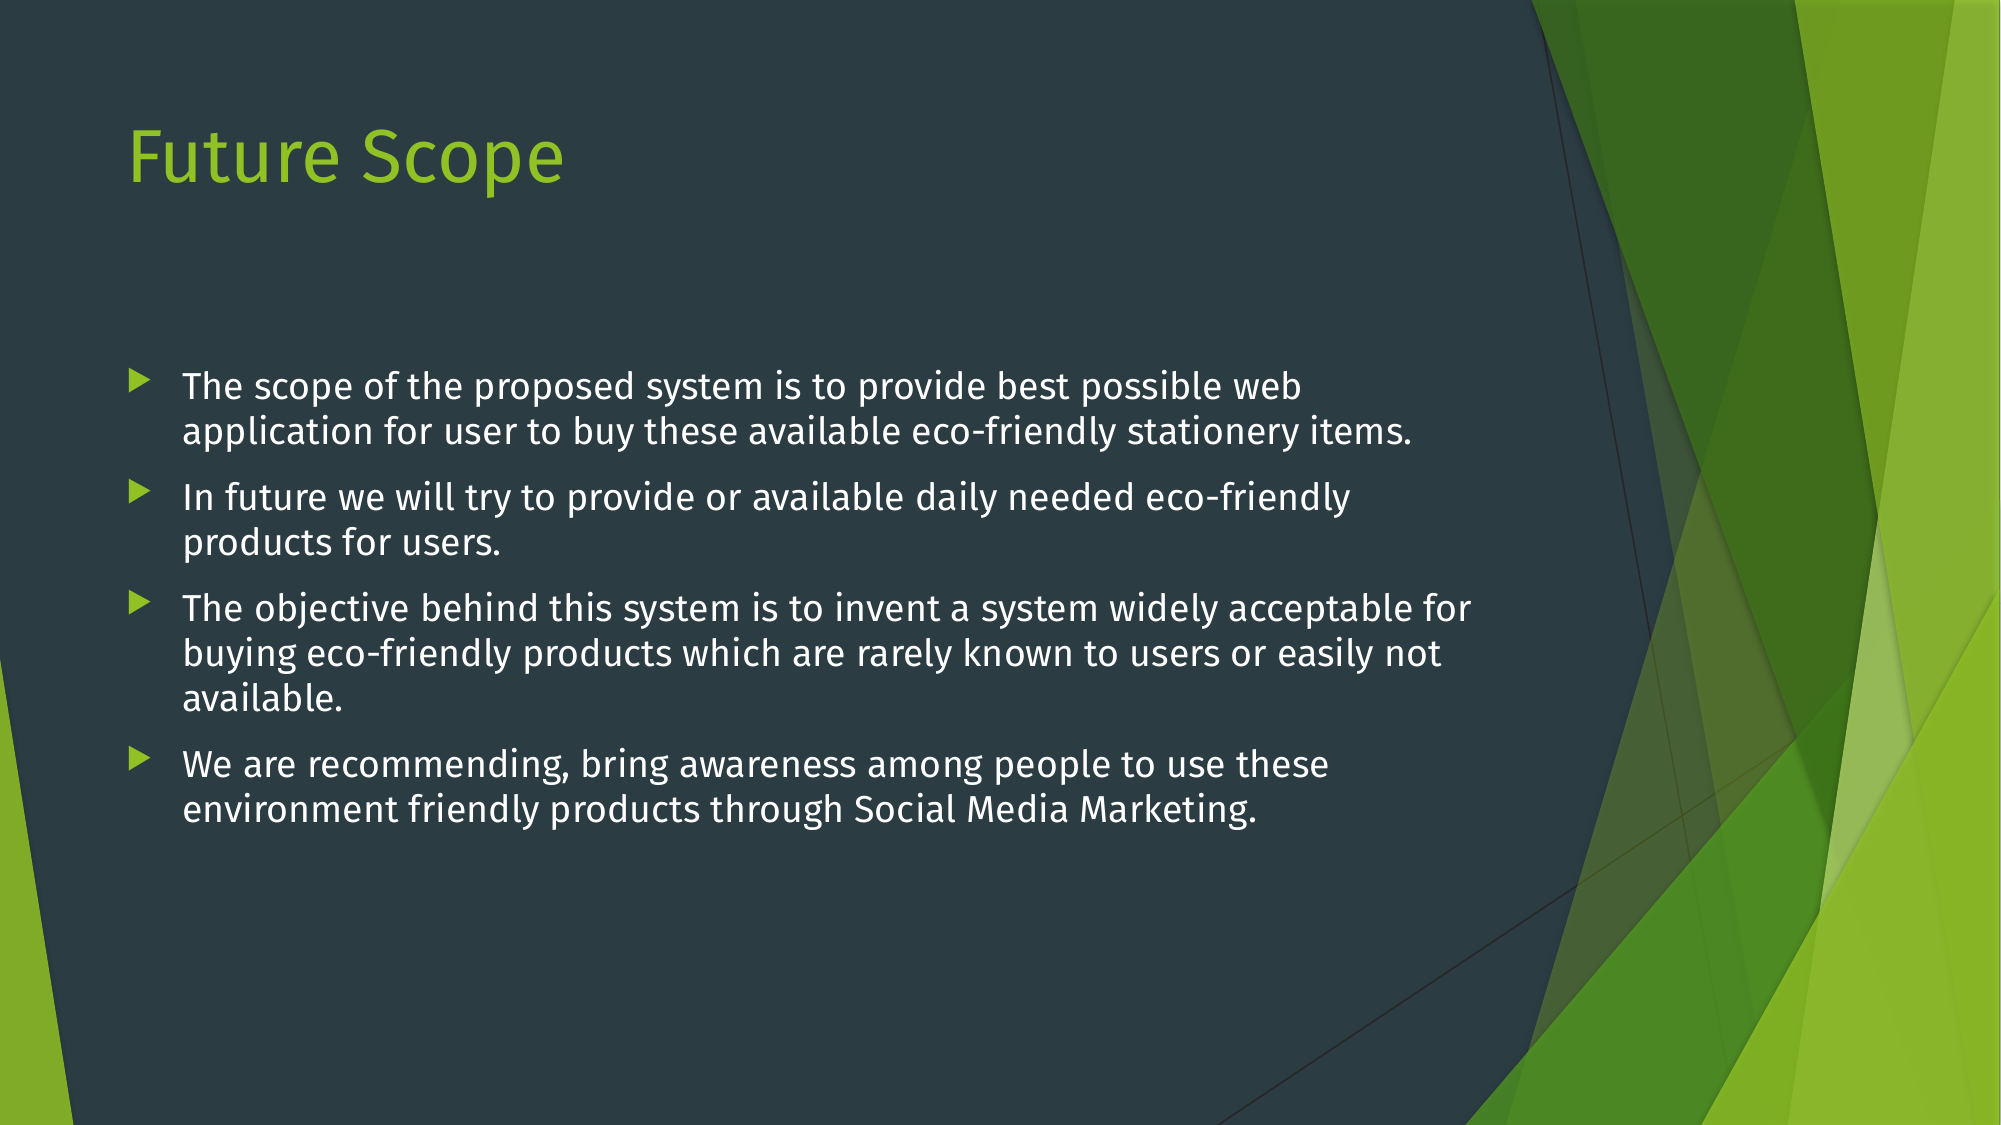

# Future Scope
The scope of the proposed system is to provide best possible web application for user to buy these available eco-friendly stationery items.
In future we will try to provide or available daily needed eco-friendly products for users.
The objective behind this system is to invent a system widely acceptable for buying eco-friendly products which are rarely known to users or easily not available.
We are recommending, bring awareness among people to use these environment friendly products through Social Media Marketing.